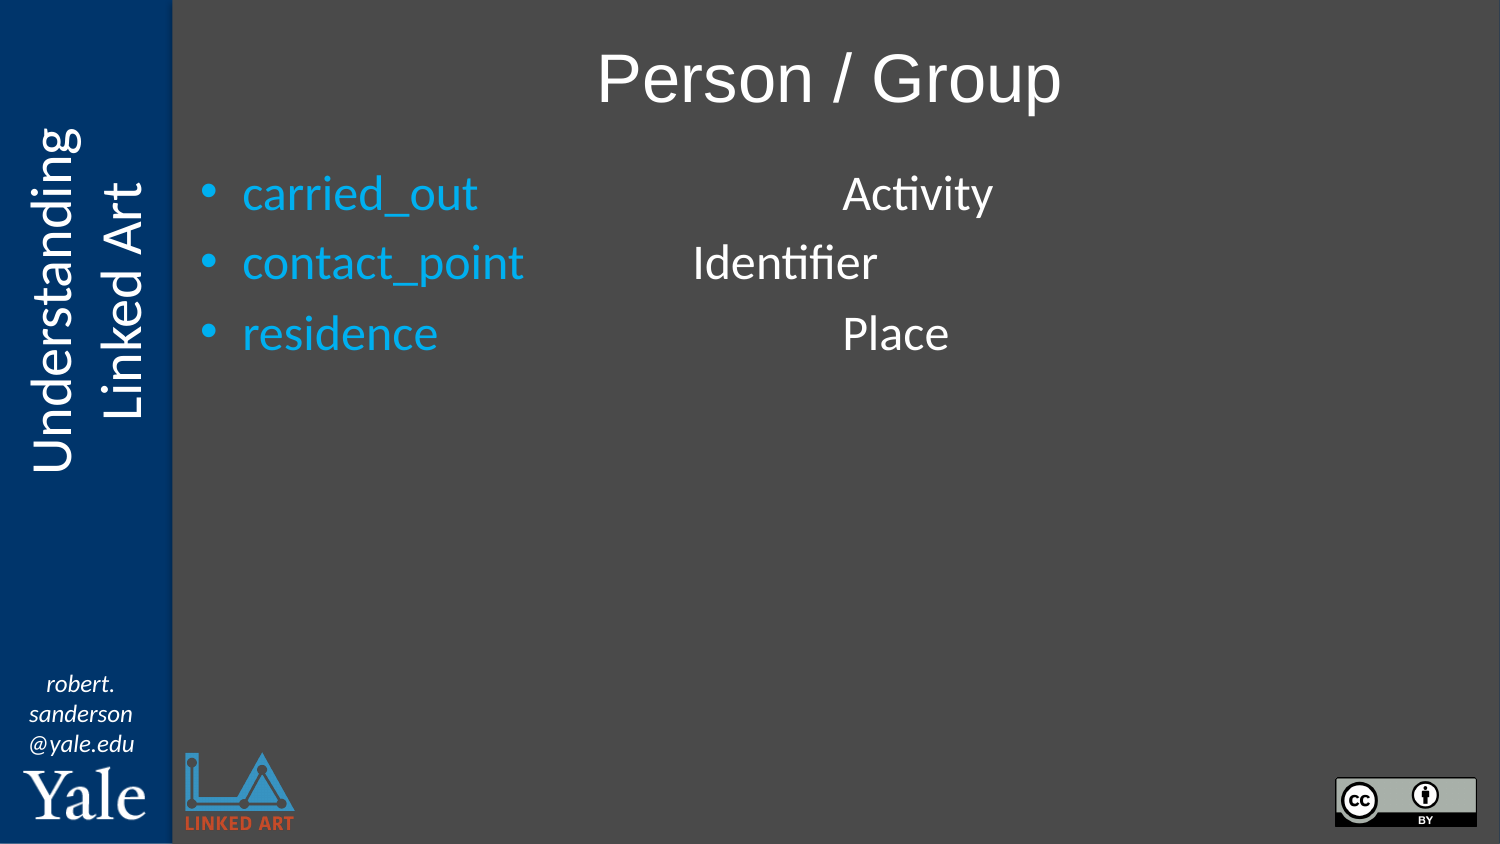

# Person / Group
carried_out			Activity
contact_point		Identifier
residence			Place